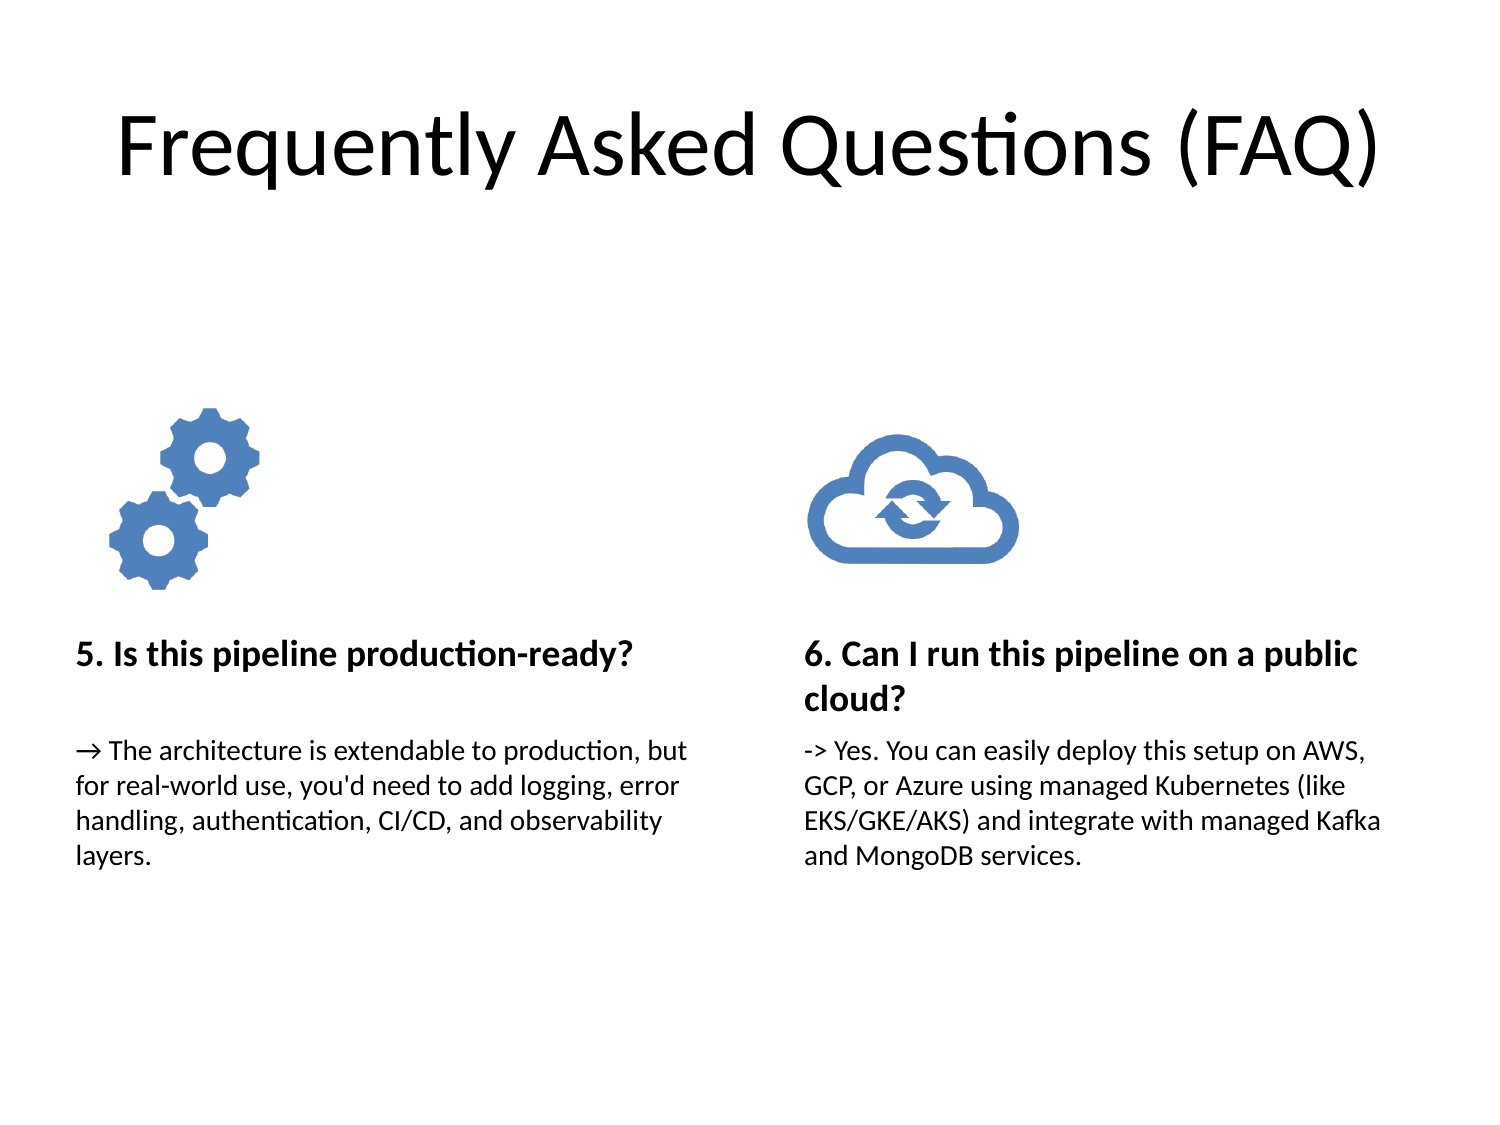

# Frequently Asked Questions (FAQ)
5. Is this pipeline production-ready?
→ The architecture is extendable to production, but for real-world use, you'd need to add logging, error handling, authentication, CI/CD, and observability layers.
6. Can I run this pipeline on a public cloud?
-> Yes. You can easily deploy this setup on AWS, GCP, or Azure using managed Kubernetes (like EKS/GKE/AKS) and integrate with managed Kafka and MongoDB services.